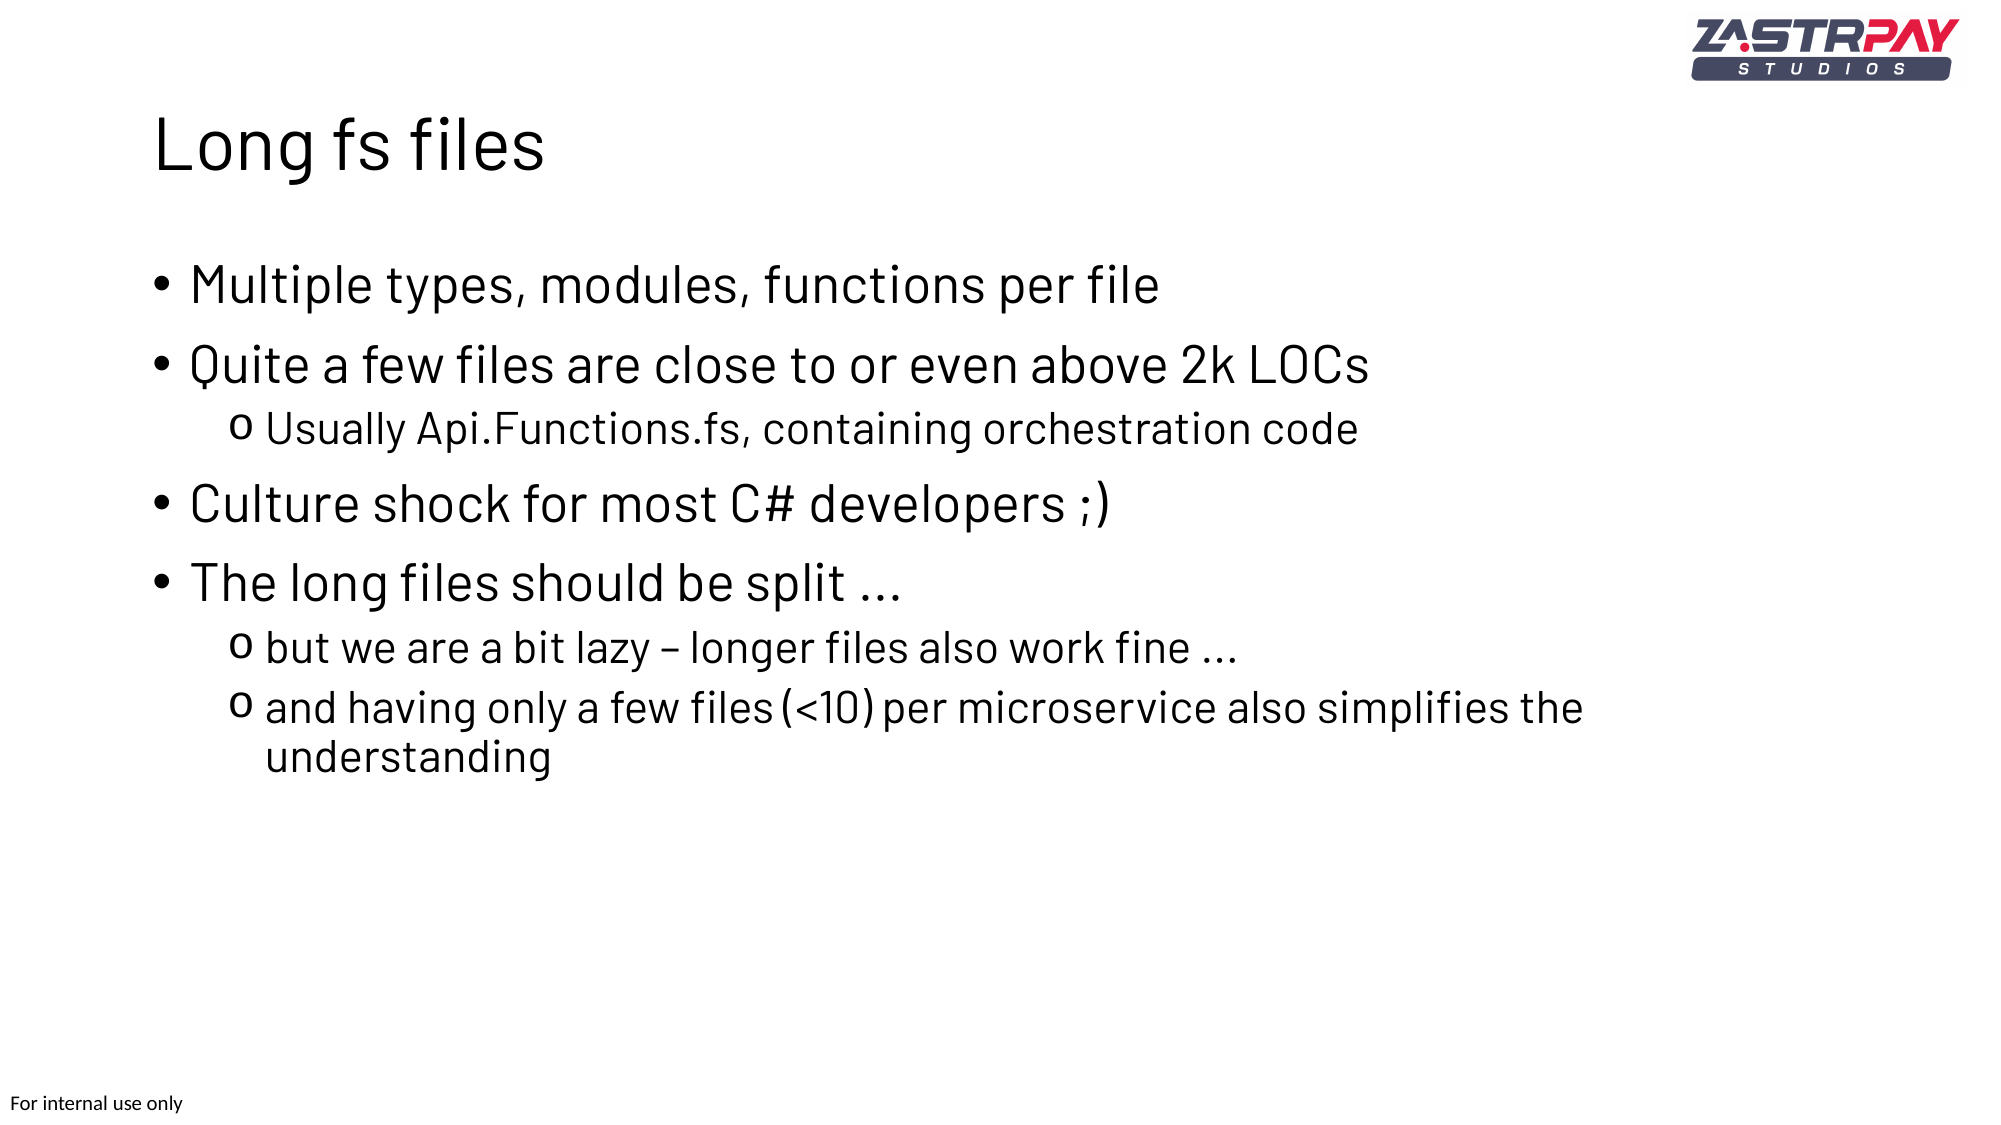

# Long fs files
Multiple types, modules, functions per file
Quite a few files are close to or even above 2k LOCs
Usually Api.Functions.fs, containing orchestration code
Culture shock for most C# developers ;)
The long files should be split ...
but we are a bit lazy – longer files also work fine ...
and having only a few files (<10) per microservice also simplifies the understanding